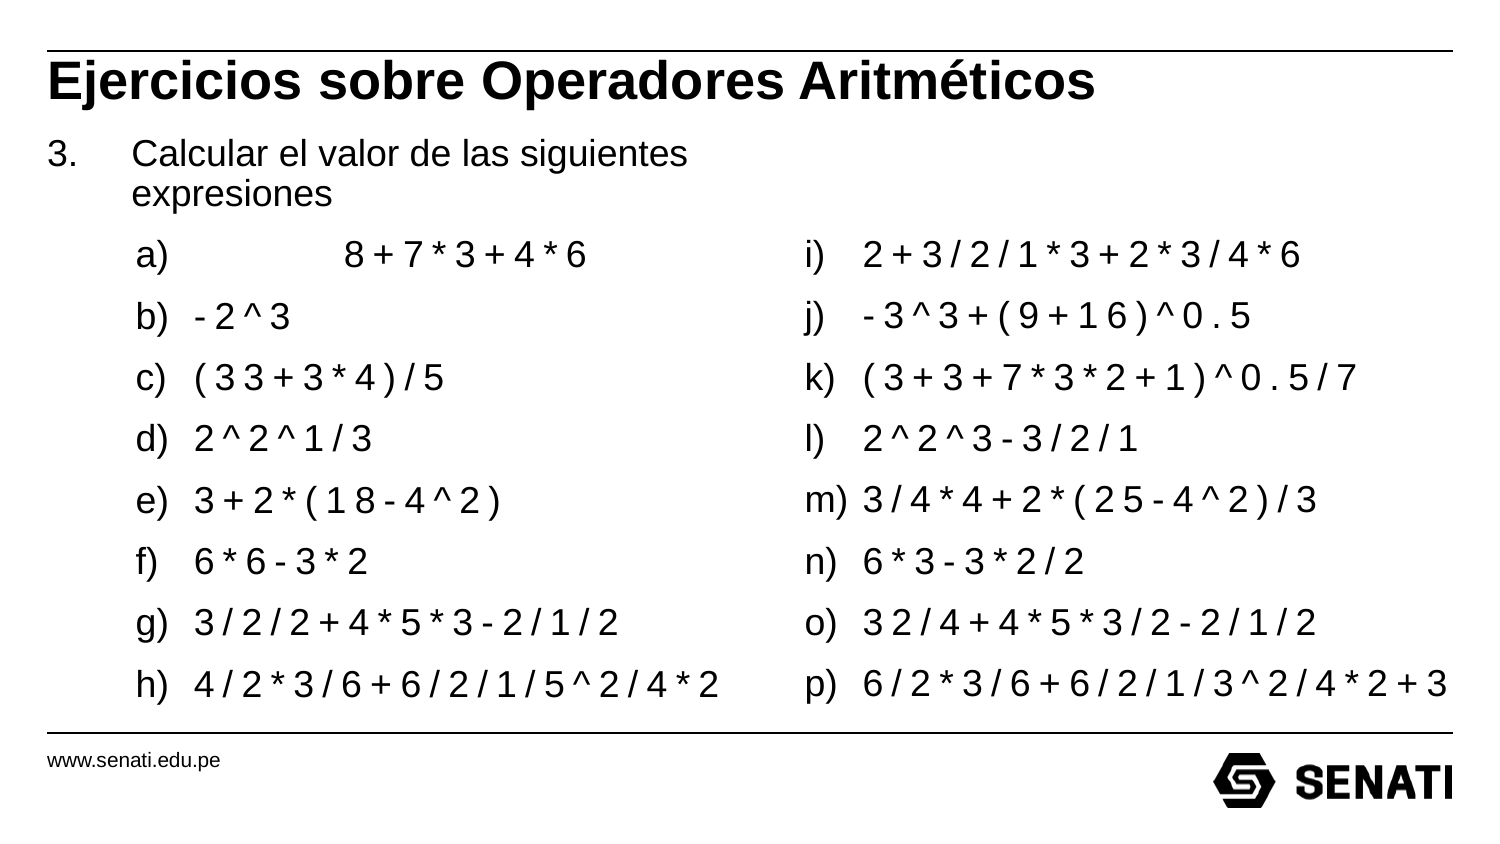

# Ejercicios sobre Operadores Aritméticos
Calcular el valor de las siguientes expresiones
	8+7*3+4*6
-2^3
(33+3*4)/5
2^2^1/3
3+2*(18-4^2)
6*6-3*2
3/2/2+4*5*3-2/1/2
4/2*3/6+6/2/1/5^2/4*2

2+3/2/1*3+2*3/4*6
-3^3+(9+16)^0.5
(3+3+7*3*2+1)^0.5/7
2^2^3-3/2/1
3/4*4+2*(25-4^2)/3
6*3-3*2/2
32/4+4*5*3/2-2/1/2
6/2*3/6+6/2/1/3^2/4*2+3